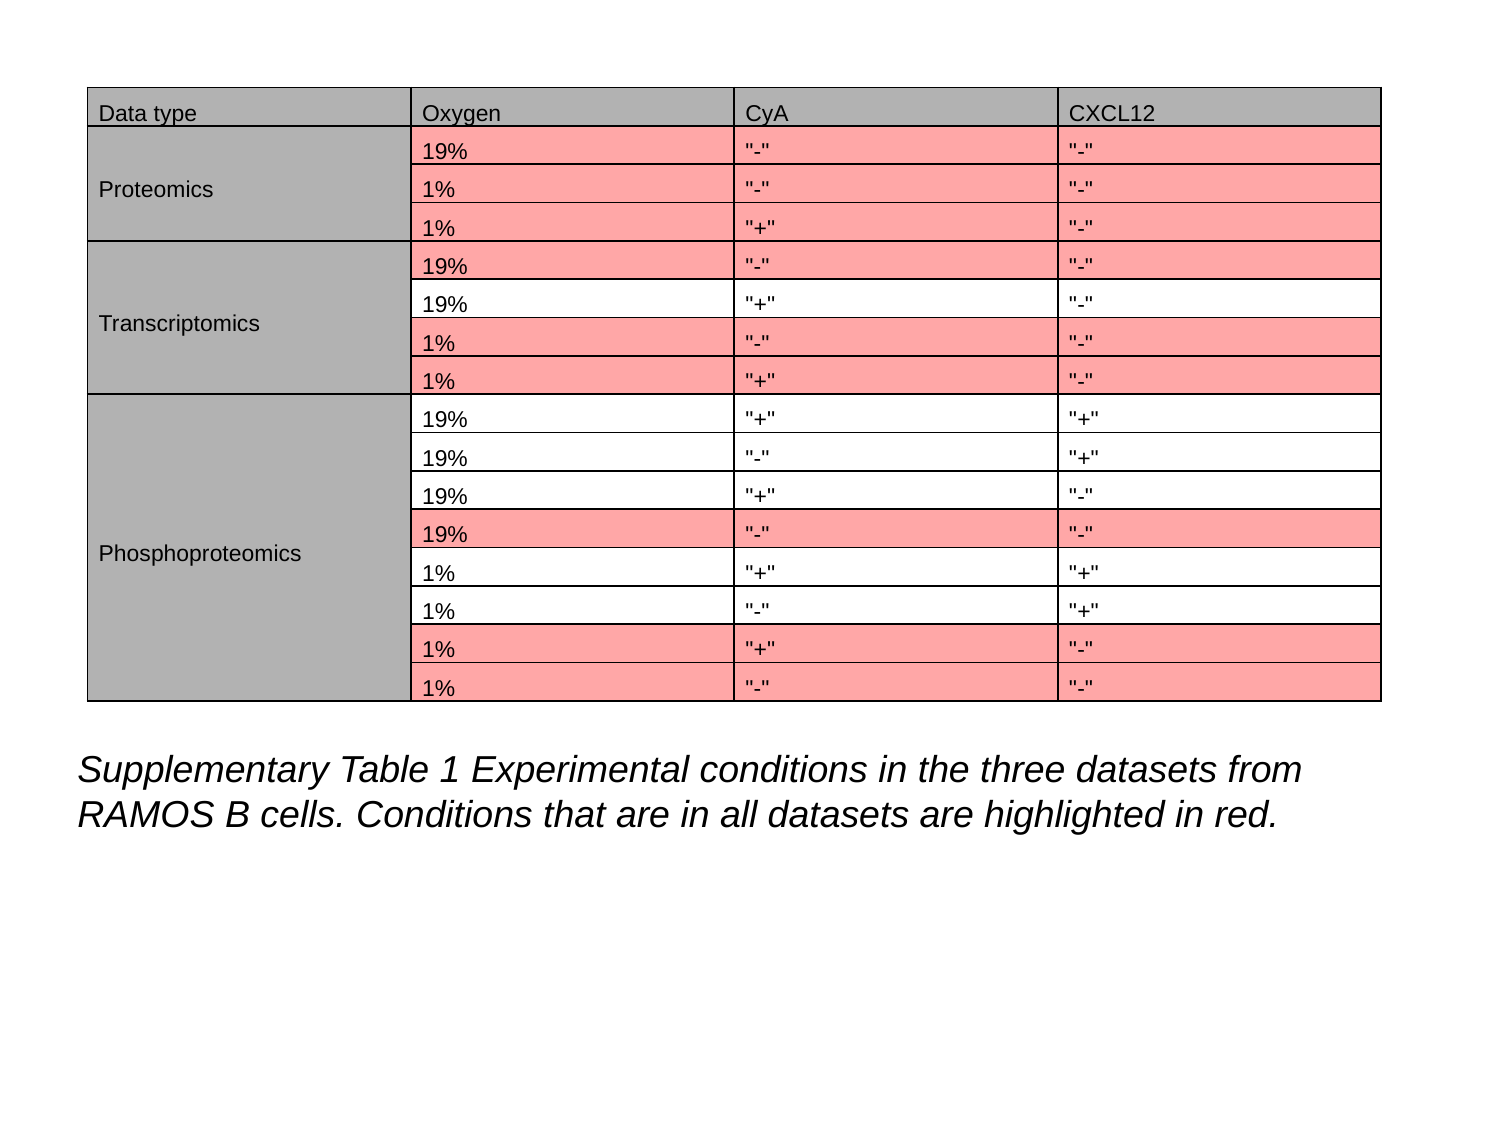

| Data type | Oxygen | CyA | CXCL12 |
| --- | --- | --- | --- |
| Proteomics | 19% | "-" | "-" |
|  | 1% | "-" | "-" |
|  | 1% | "+" | "-" |
| Transcriptomics | 19% | "-" | "-" |
|  | 19% | "+" | "-" |
|  | 1% | "-" | "-" |
|  | 1% | "+" | "-" |
| Phosphoproteomics | 19% | "+" | "+" |
|  | 19% | "-" | "+" |
|  | 19% | "+" | "-" |
|  | 19% | "-" | "-" |
|  | 1% | "+" | "+" |
|  | 1% | "-" | "+" |
|  | 1% | "+" | "-" |
|  | 1% | "-" | "-" |
Supplementary Table 1 Experimental conditions in the three datasets from RAMOS B cells. Conditions that are in all datasets are highlighted in red.